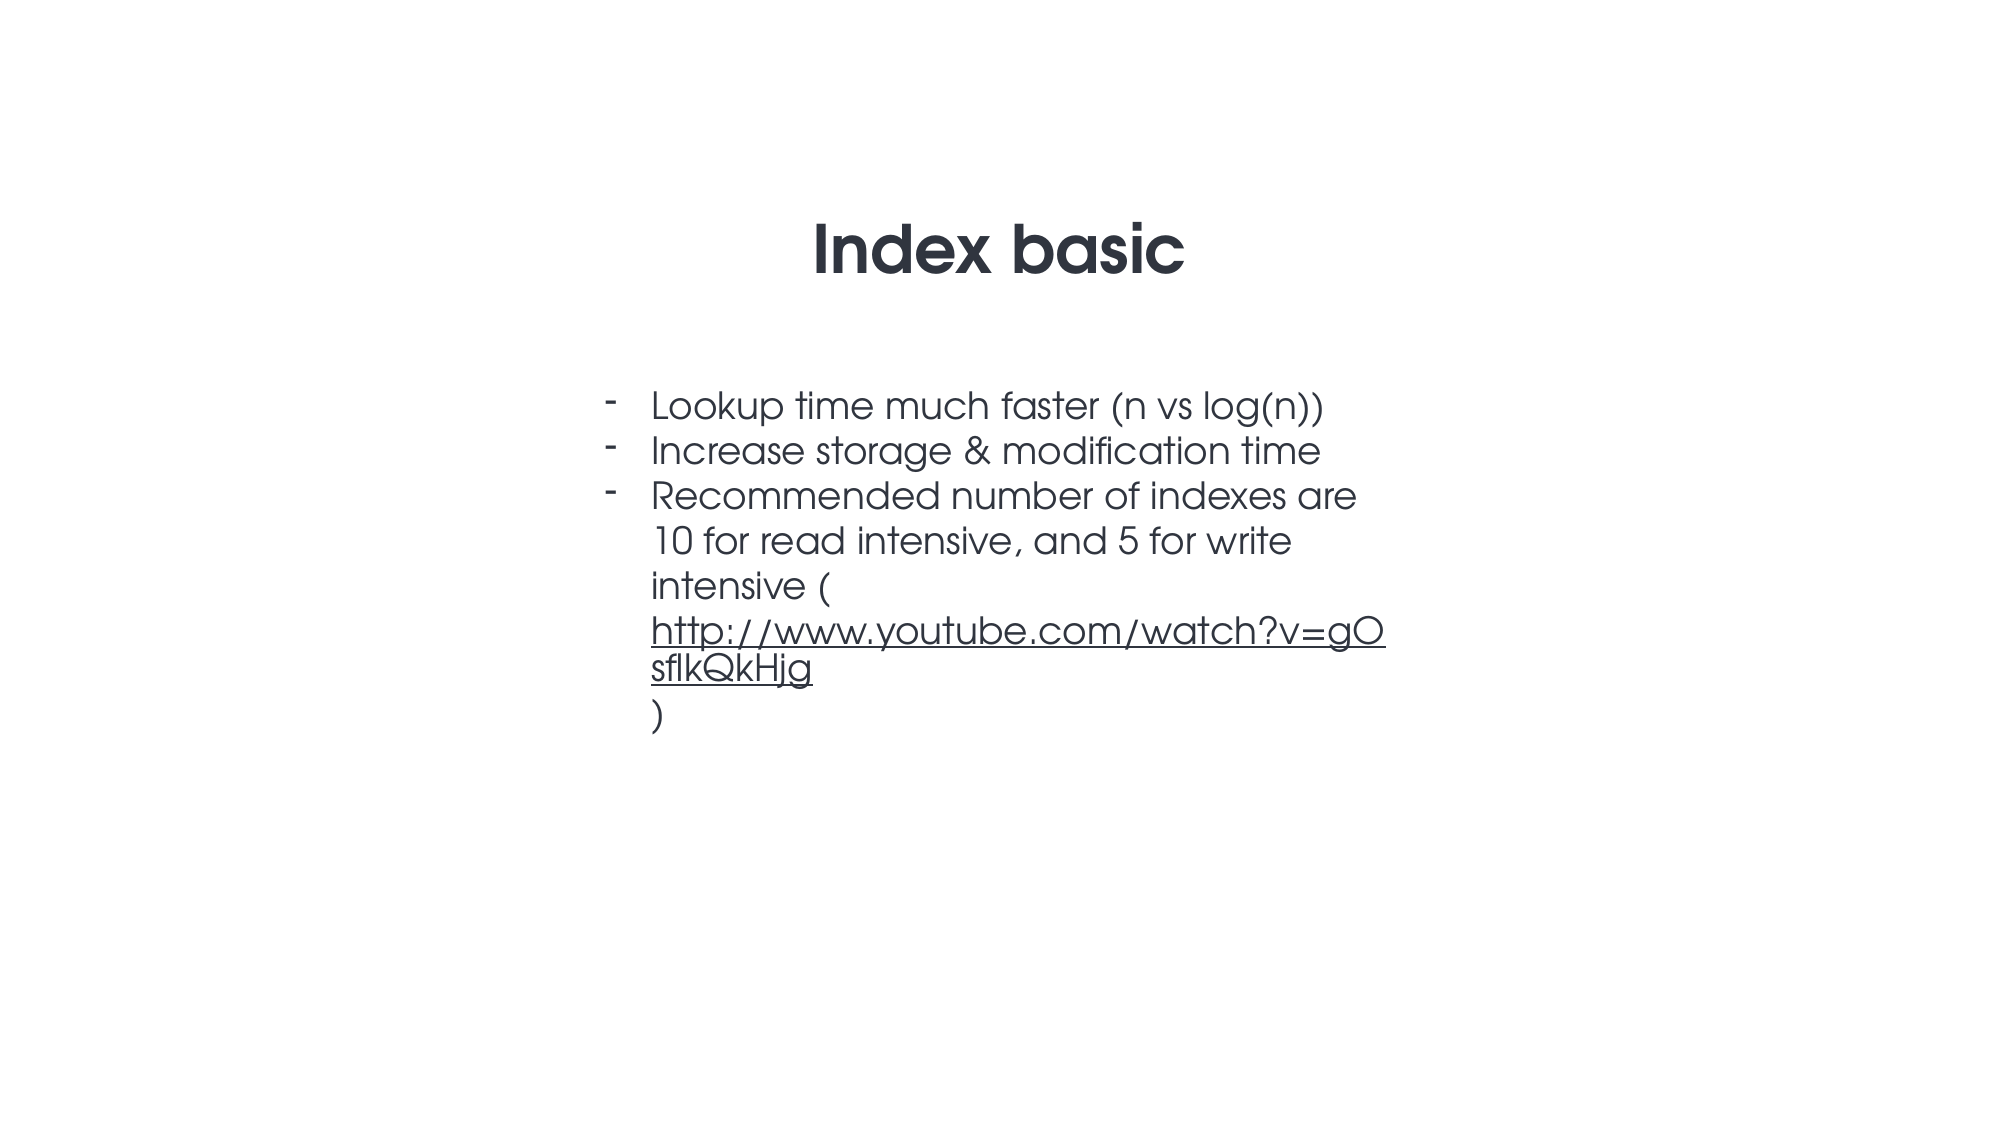

Index basic
Lookup time much faster (n vs log(n))
Increase storage & modification time
Recommended number of indexes are 10 for read intensive, and 5 for write intensive (http://www.youtube.com/watch?v=gOsflkQkHjg)